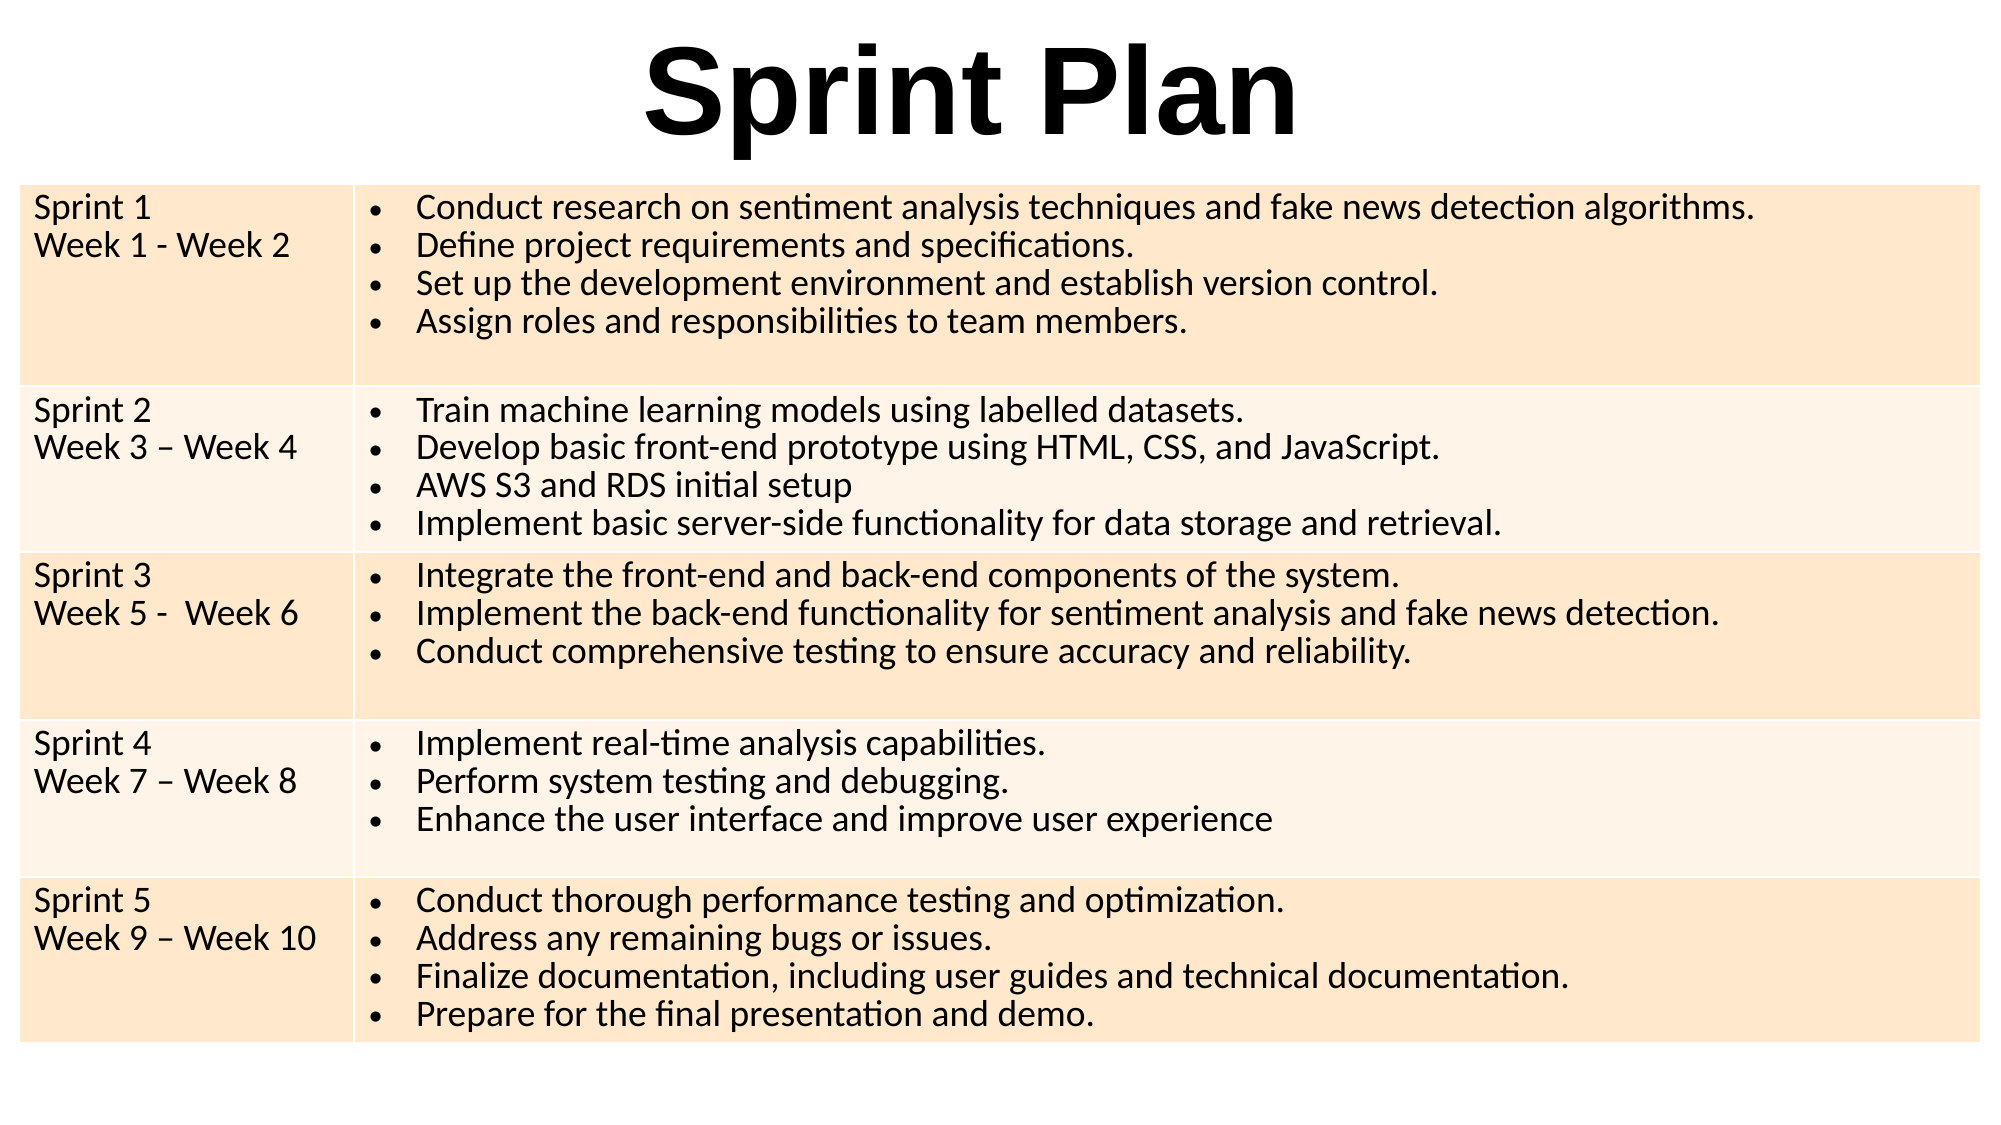

# Sprint Plan
| Sprint 1 Week 1 - Week 2 | Conduct research on sentiment analysis techniques and fake news detection algorithms. Define project requirements and specifications. Set up the development environment and establish version control. Assign roles and responsibilities to team members. |
| --- | --- |
| Sprint 2 Week 3 – Week 4 | Train machine learning models using labelled datasets. Develop basic front-end prototype using HTML, CSS, and JavaScript. AWS S3 and RDS initial setup Implement basic server-side functionality for data storage and retrieval. |
| Sprint 3 Week 5 - Week 6 | Integrate the front-end and back-end components of the system. Implement the back-end functionality for sentiment analysis and fake news detection. Conduct comprehensive testing to ensure accuracy and reliability. |
| Sprint 4 Week 7 – Week 8 | Implement real-time analysis capabilities. Perform system testing and debugging. Enhance the user interface and improve user experience |
| Sprint 5 Week 9 – Week 10 | Conduct thorough performance testing and optimization. Address any remaining bugs or issues. Finalize documentation, including user guides and technical documentation. Prepare for the final presentation and demo. |